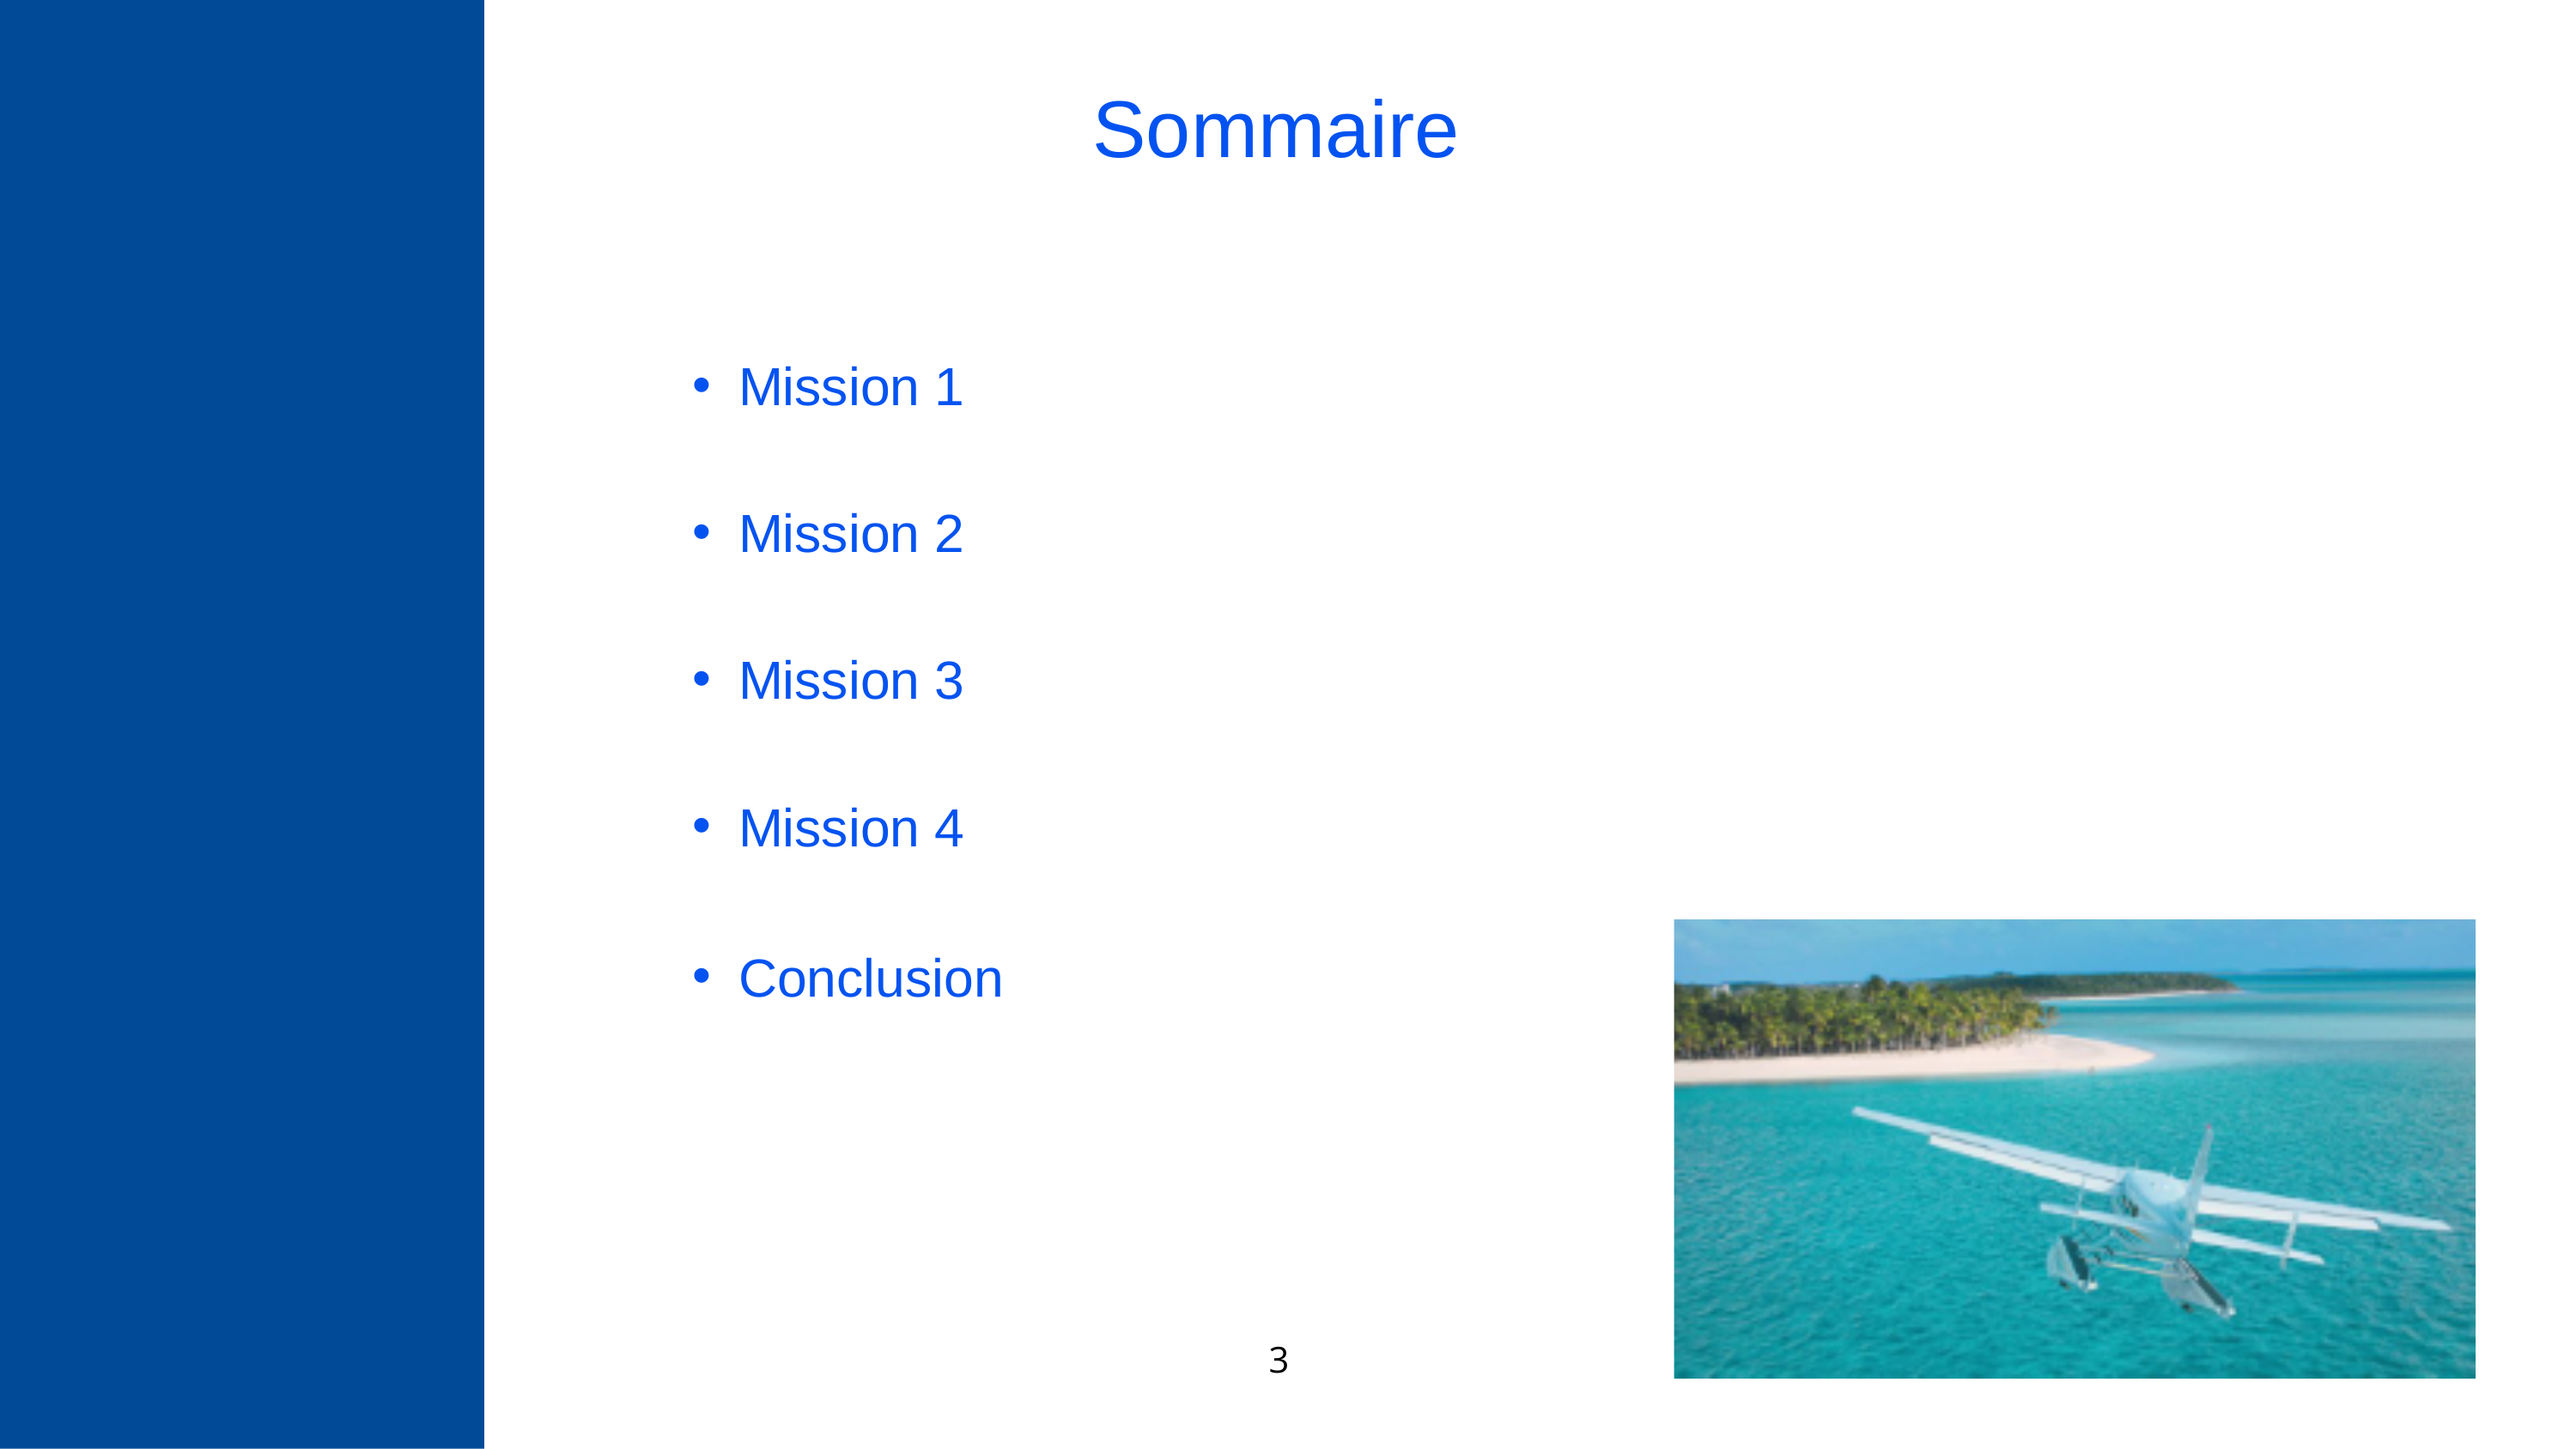

Sommaire
Mission 1
Mission 2
Mission 3
Mission 4

Conclusion

3